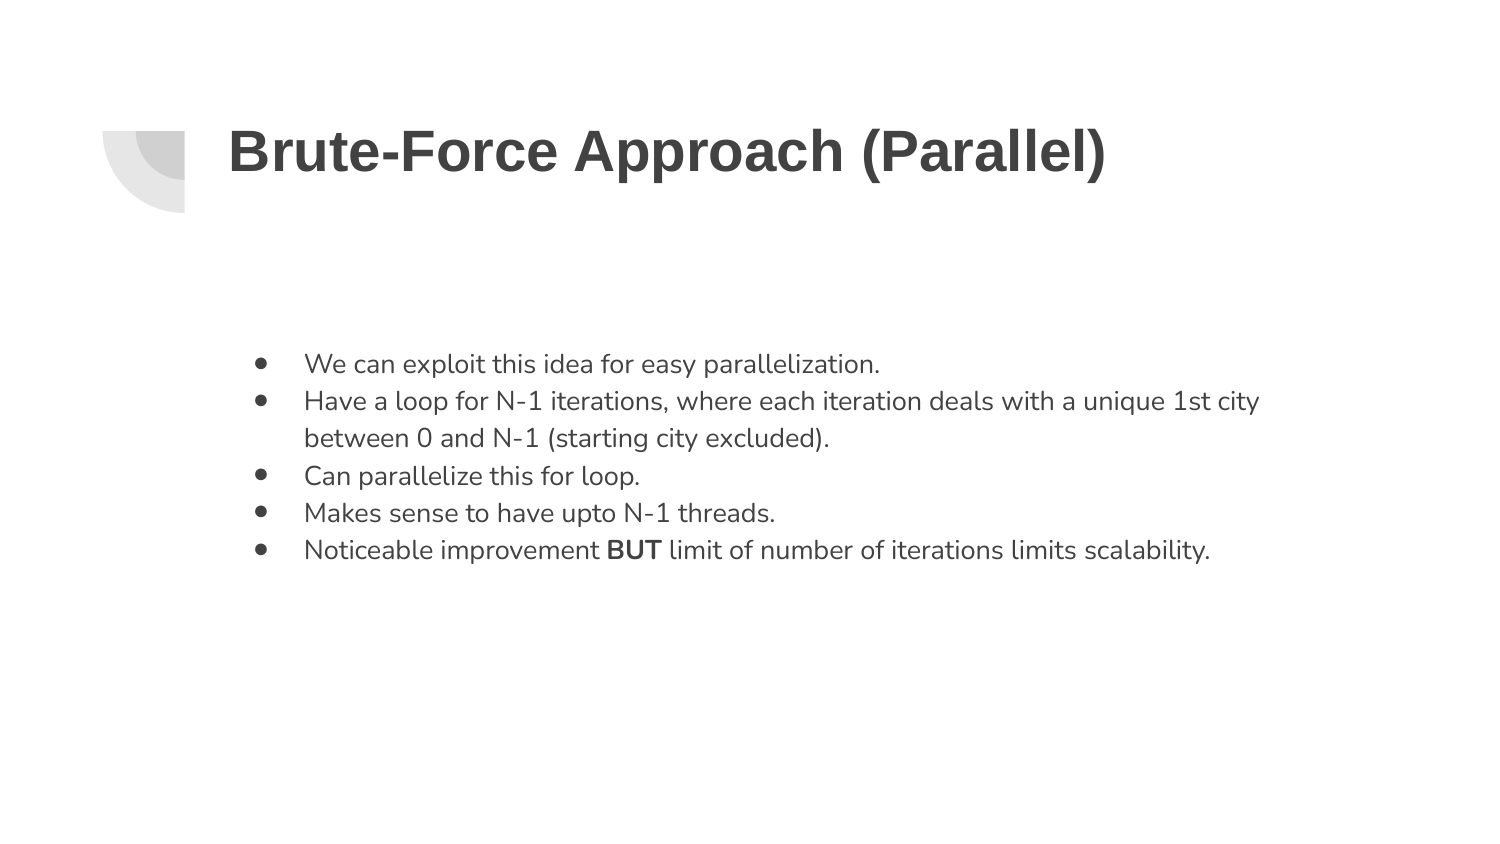

# Brute-Force Approach (Parallel)
We can exploit this idea for easy parallelization.
Have a loop for N-1 iterations, where each iteration deals with a unique 1st city between 0 and N-1 (starting city excluded).
Can parallelize this for loop.
Makes sense to have upto N-1 threads.
Noticeable improvement BUT limit of number of iterations limits scalability.